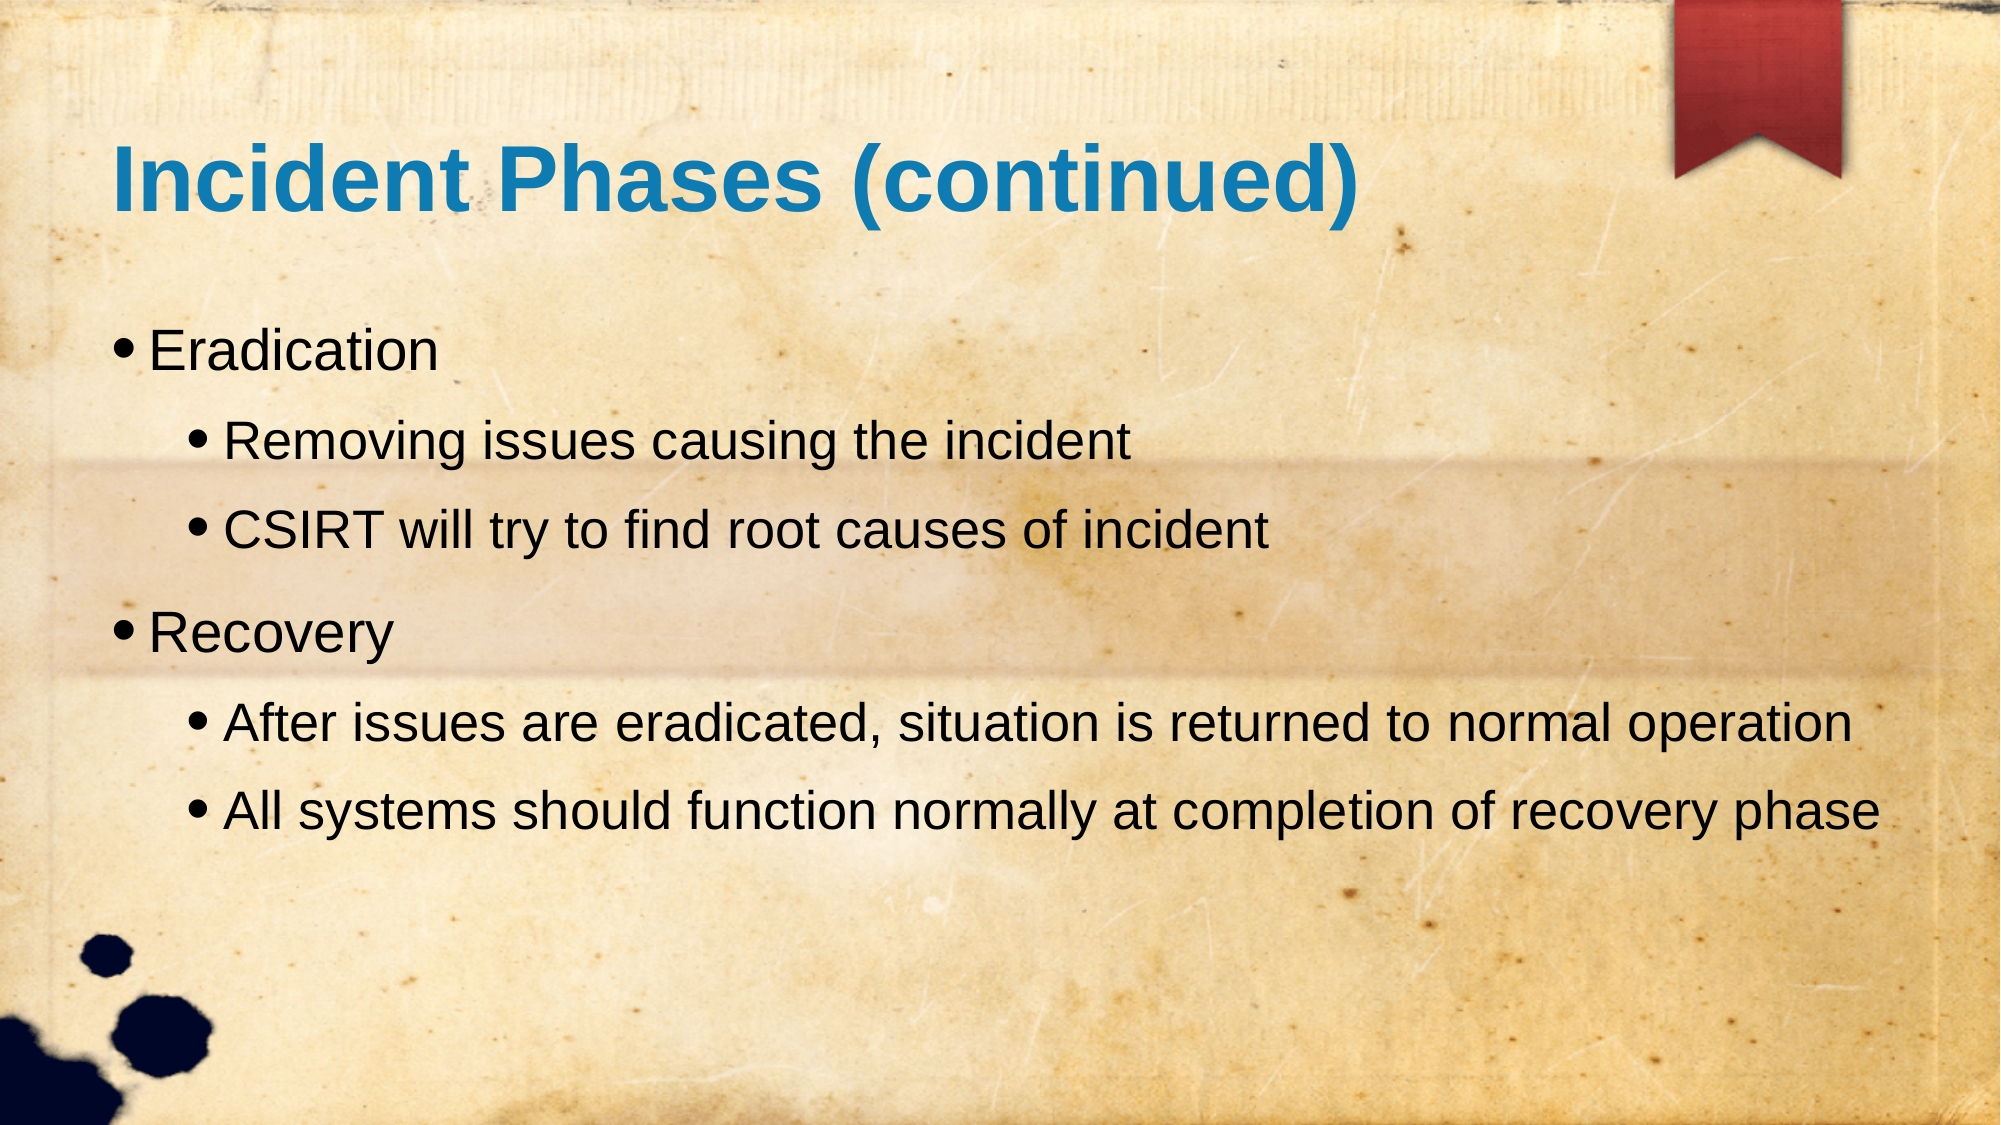

Incident Phases (continued)
Eradication
Removing issues causing the incident
CSIRT will try to find root causes of incident
Recovery
After issues are eradicated, situation is returned to normal operation
All systems should function normally at completion of recovery phase